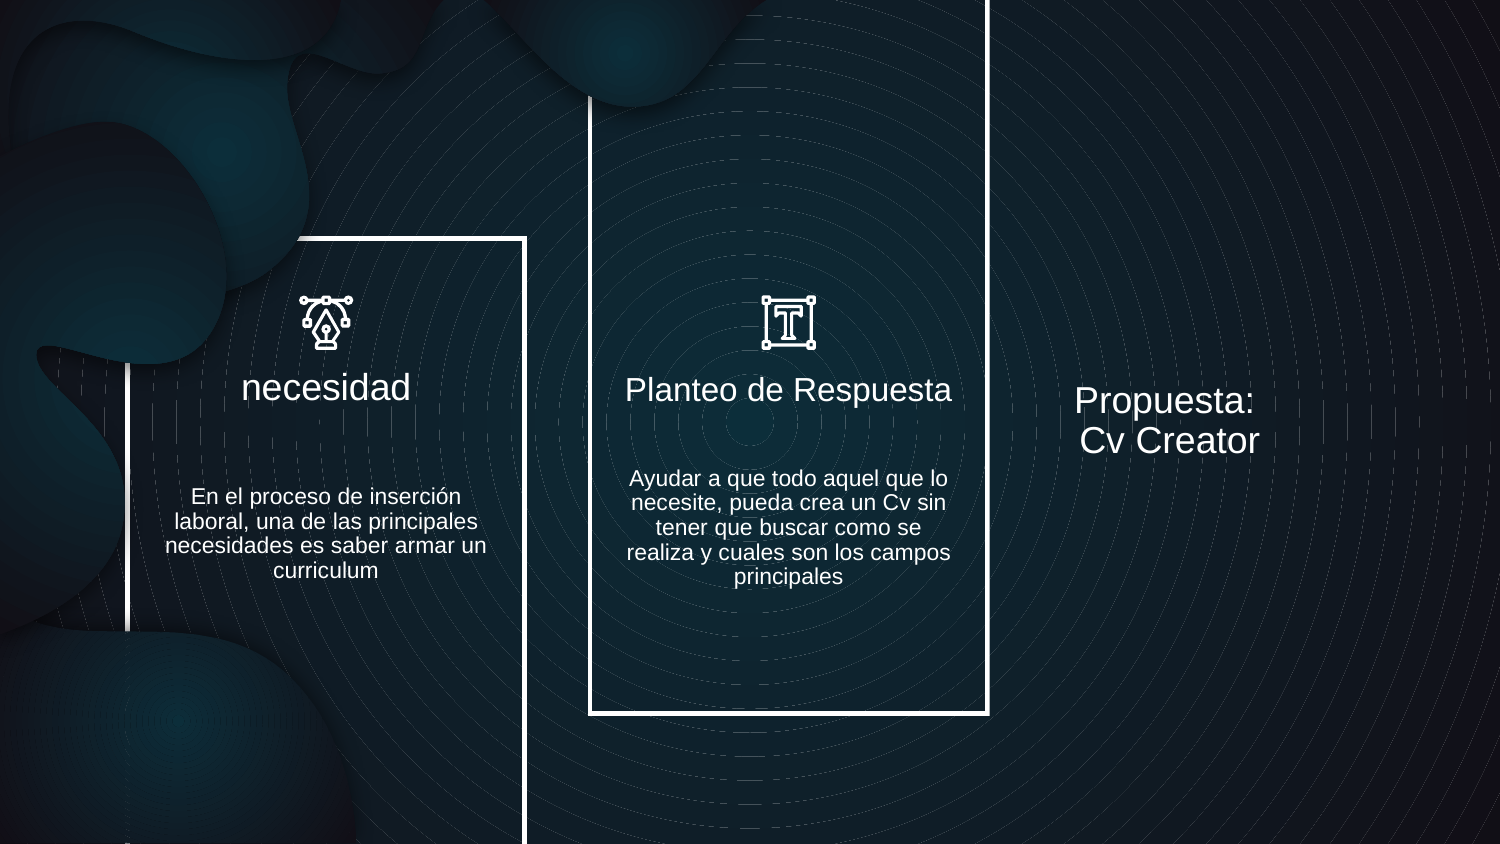

# Propuesta: Cv Creator

necesidad
Planteo de Respuesta
En el proceso de inserción laboral, una de las principales necesidades es saber armar un curriculum
Ayudar a que todo aquel que lo necesite, pueda crea un Cv sin tener que buscar como se realiza y cuales son los campos principales